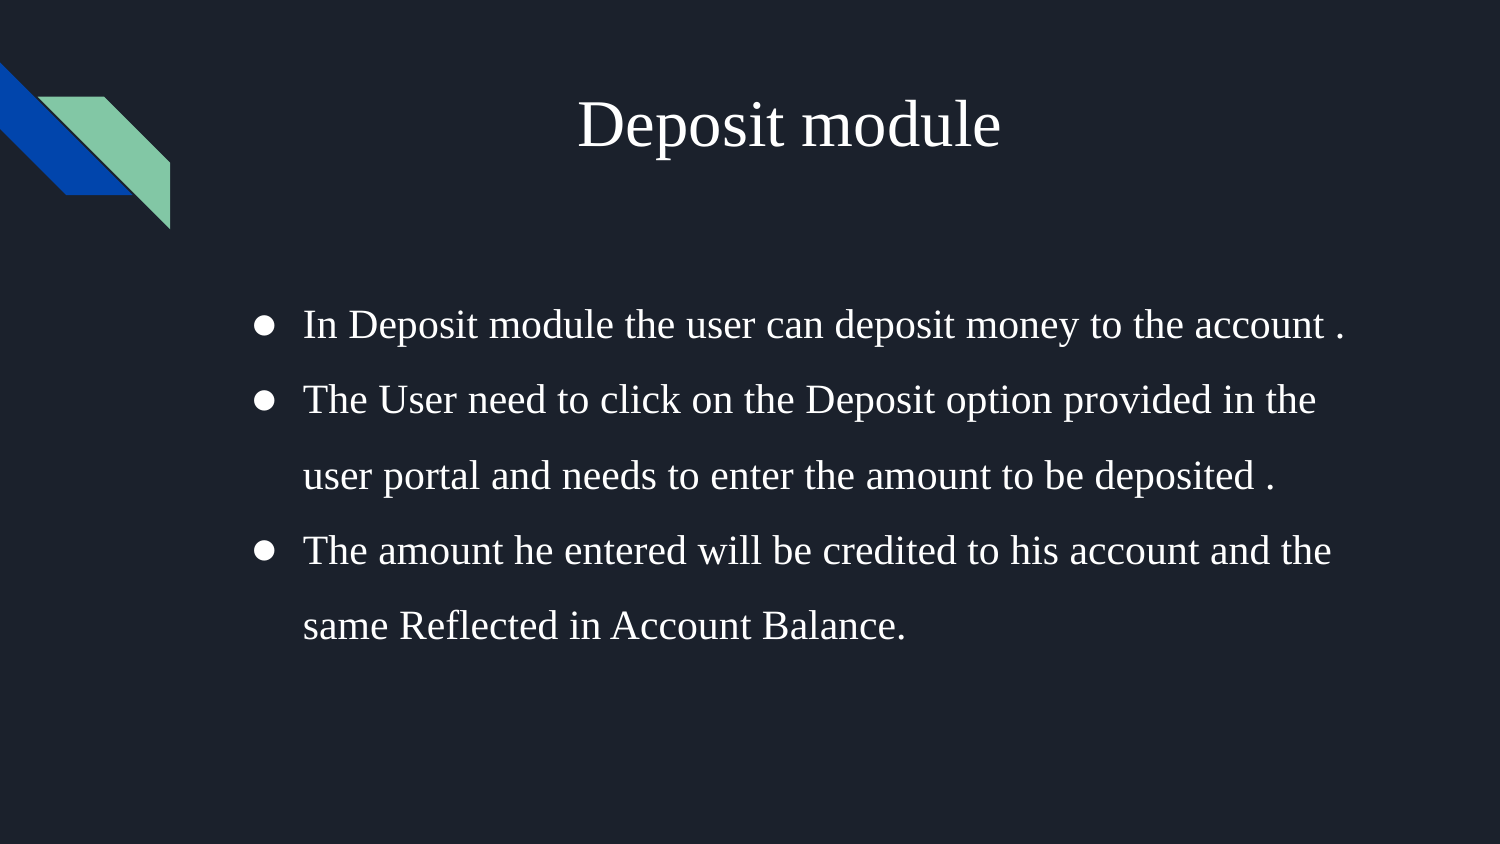

# Deposit module
In Deposit module the user can deposit money to the account .
The User need to click on the Deposit option provided in the user portal and needs to enter the amount to be deposited .
The amount he entered will be credited to his account and the same Reflected in Account Balance.